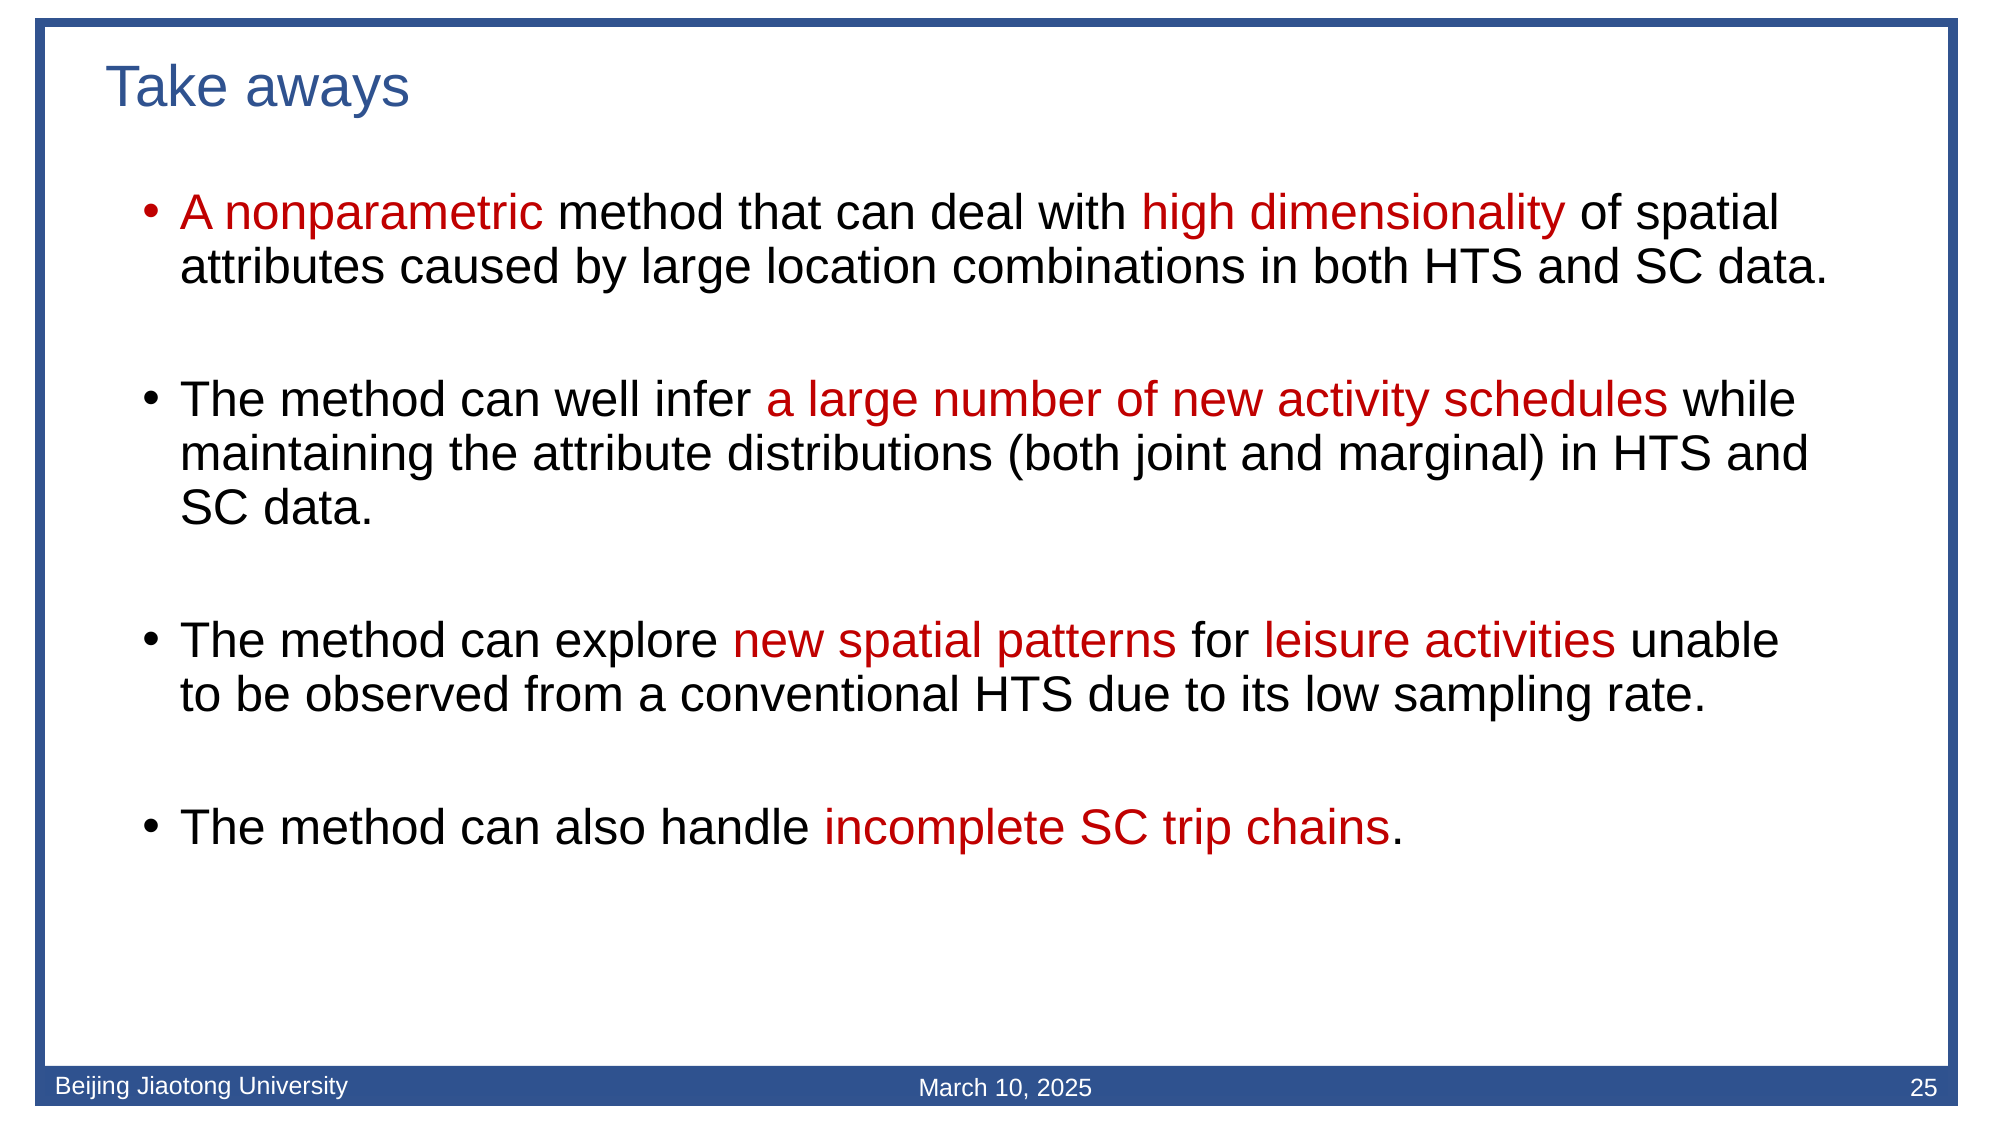

Take aways
A nonparametric method that can deal with high dimensionality of spatial attributes caused by large location combinations in both HTS and SC data.

The method can well infer a large number of new activity schedules while maintaining the attribute distributions (both joint and marginal) in HTS and SC data.

The method can explore new spatial patterns for leisure activities unable to be observed from a conventional HTS due to its low sampling rate.

The method can also handle incomplete SC trip chains.
25